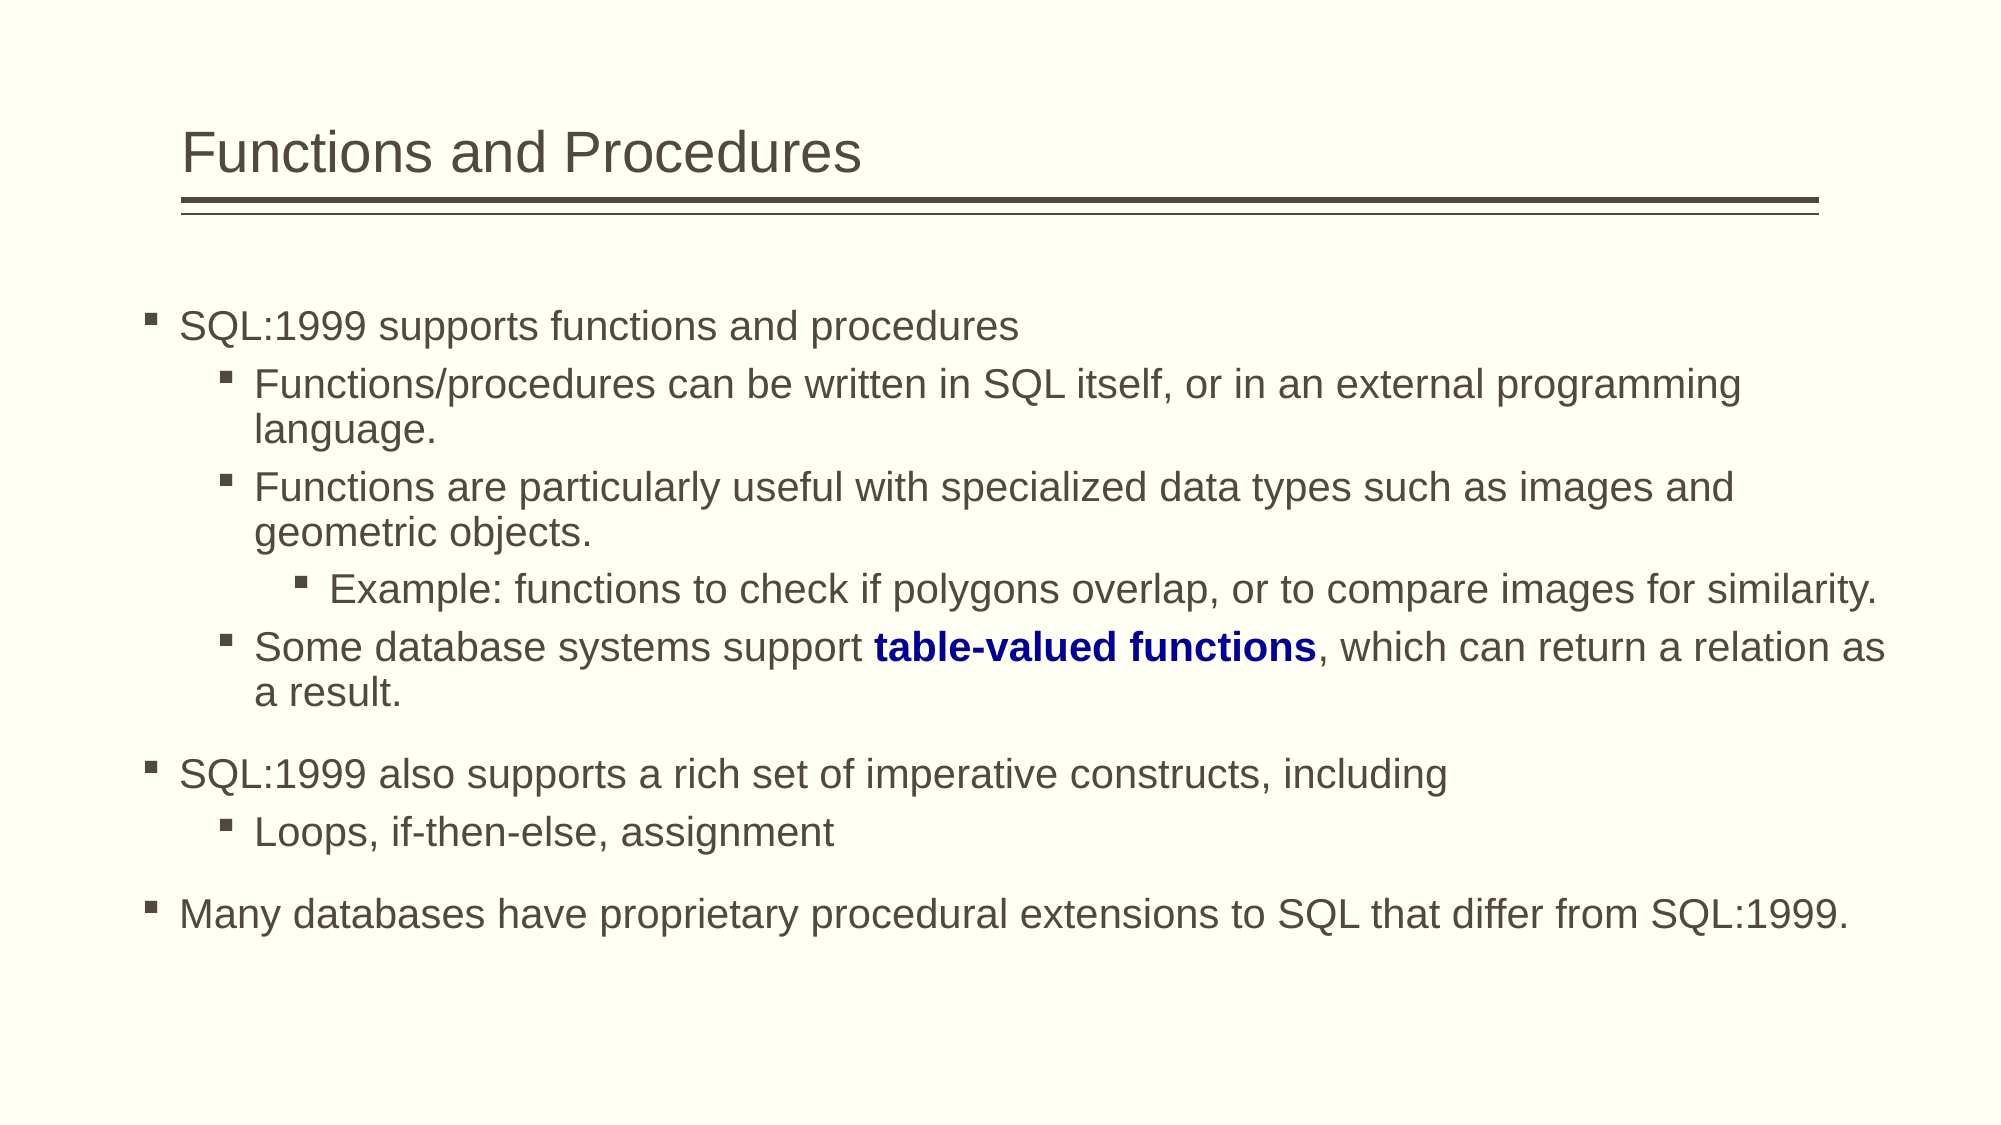

# Functions and Procedures
SQL:1999 supports functions and procedures
Functions/procedures can be written in SQL itself, or in an external programming language.
Functions are particularly useful with specialized data types such as images and geometric objects.
Example: functions to check if polygons overlap, or to compare images for similarity.
Some database systems support table-valued functions, which can return a relation as a result.
SQL:1999 also supports a rich set of imperative constructs, including
Loops, if-then-else, assignment
Many databases have proprietary procedural extensions to SQL that differ from SQL:1999.